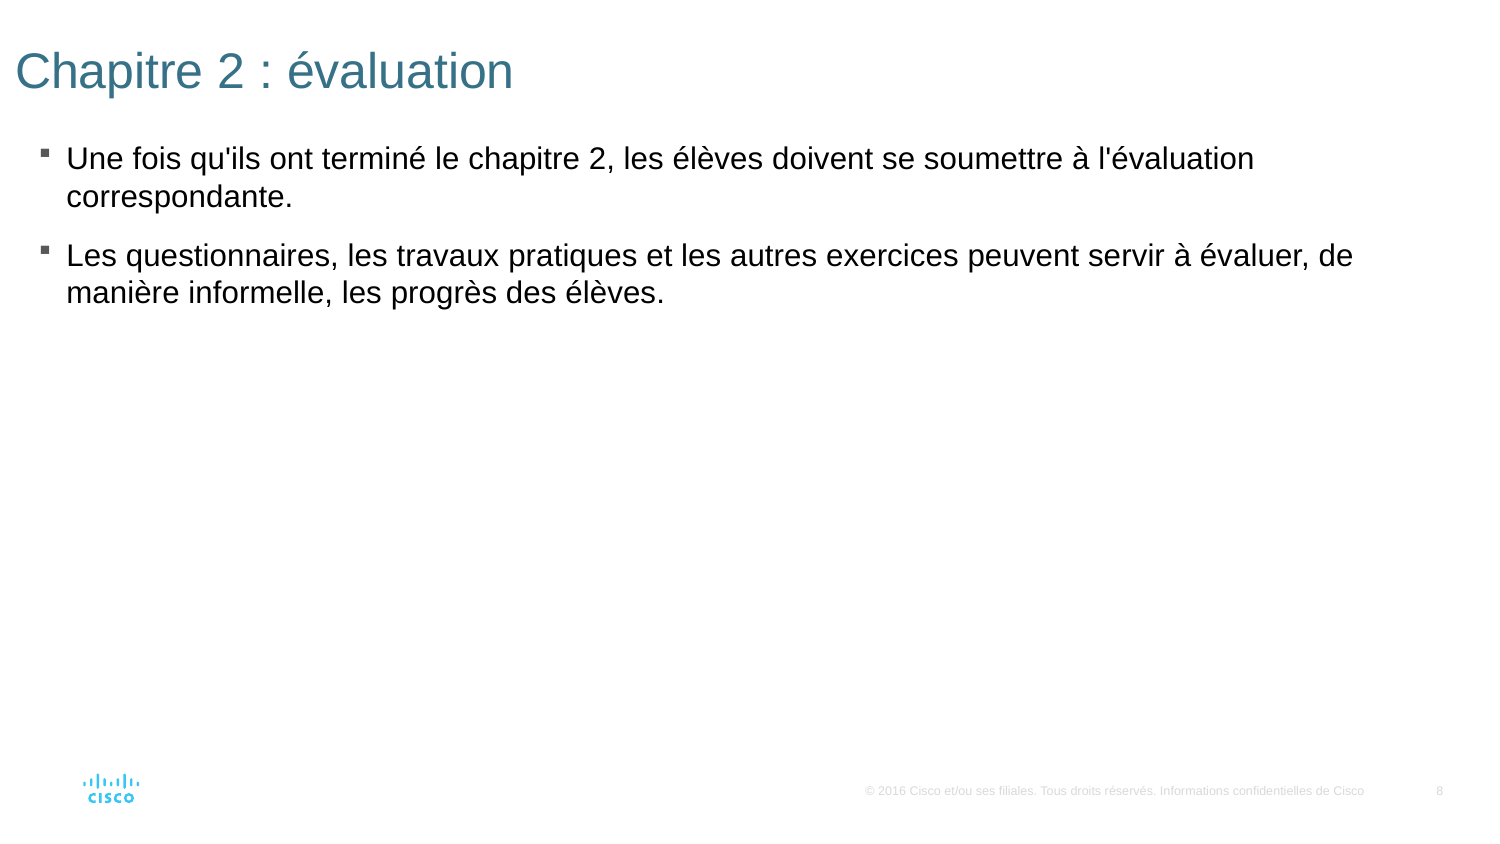

# Chapitre 2 : évaluation
Une fois qu'ils ont terminé le chapitre 2, les élèves doivent se soumettre à l'évaluation correspondante.
Les questionnaires, les travaux pratiques et les autres exercices peuvent servir à évaluer, de manière informelle, les progrès des élèves.